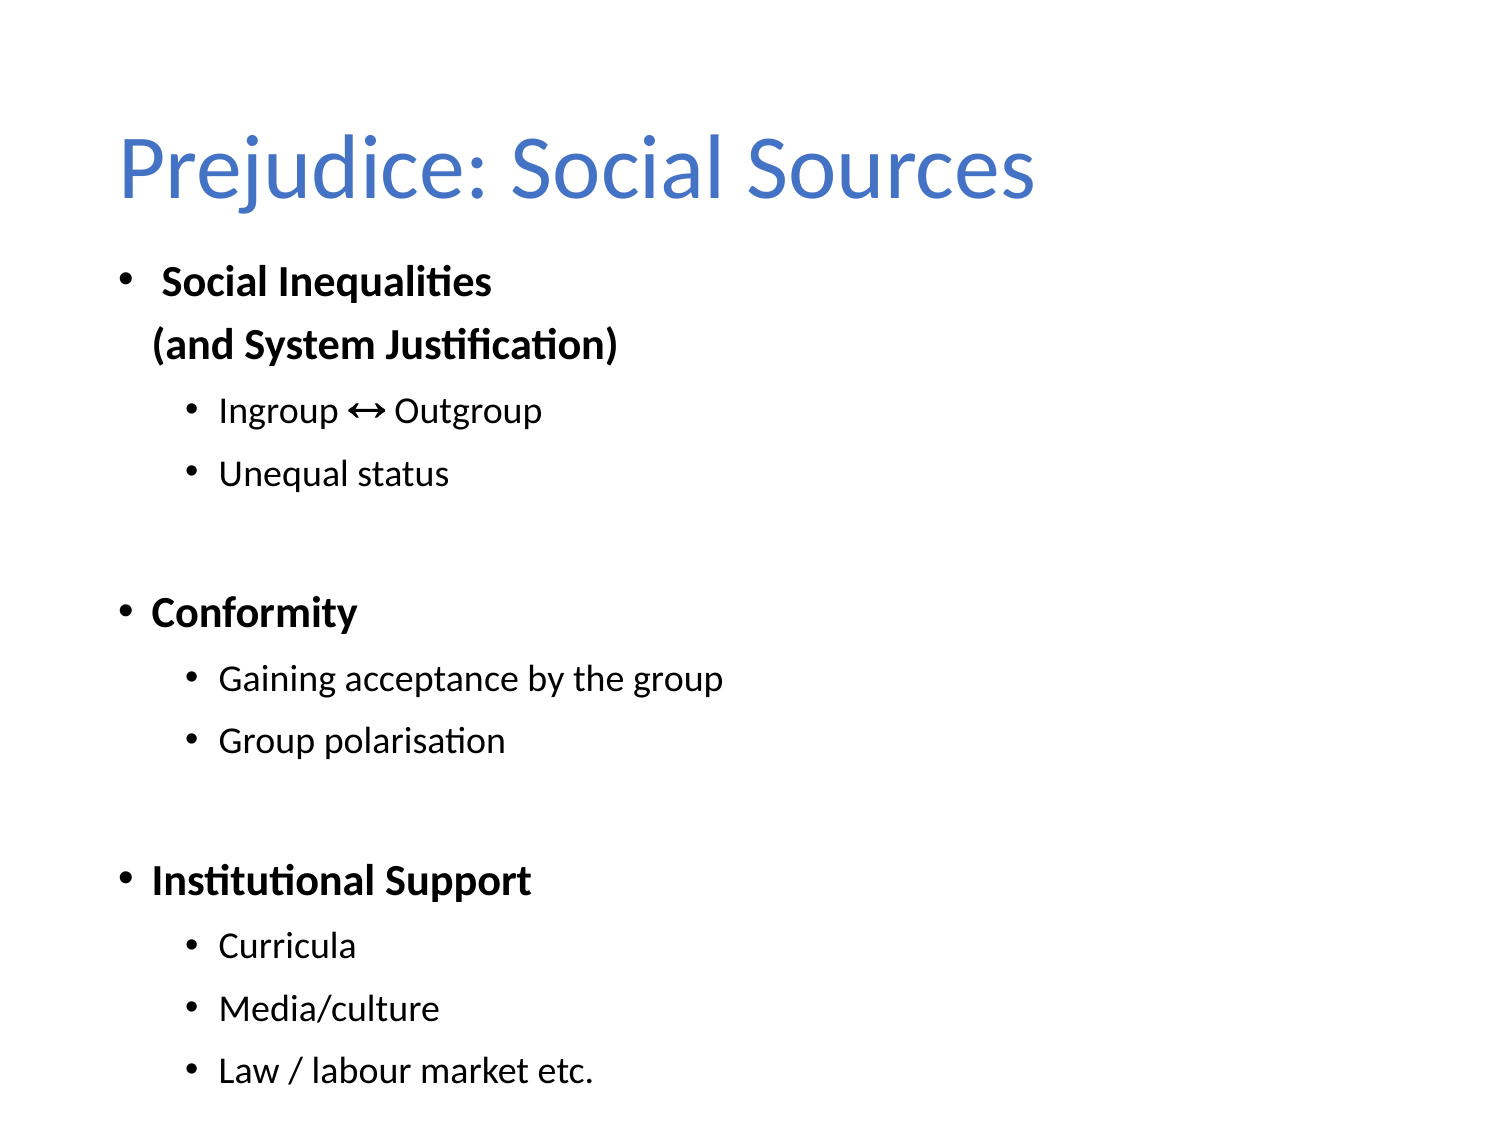

# Prejudice: Social Sources
 Social Inequalities
(and System Justification)
Ingroup ↔ Outgroup
Unequal status

Conformity
Gaining acceptance by the group
Group polarisation

Institutional Support
Curricula
Media/culture
Law / labour market etc.